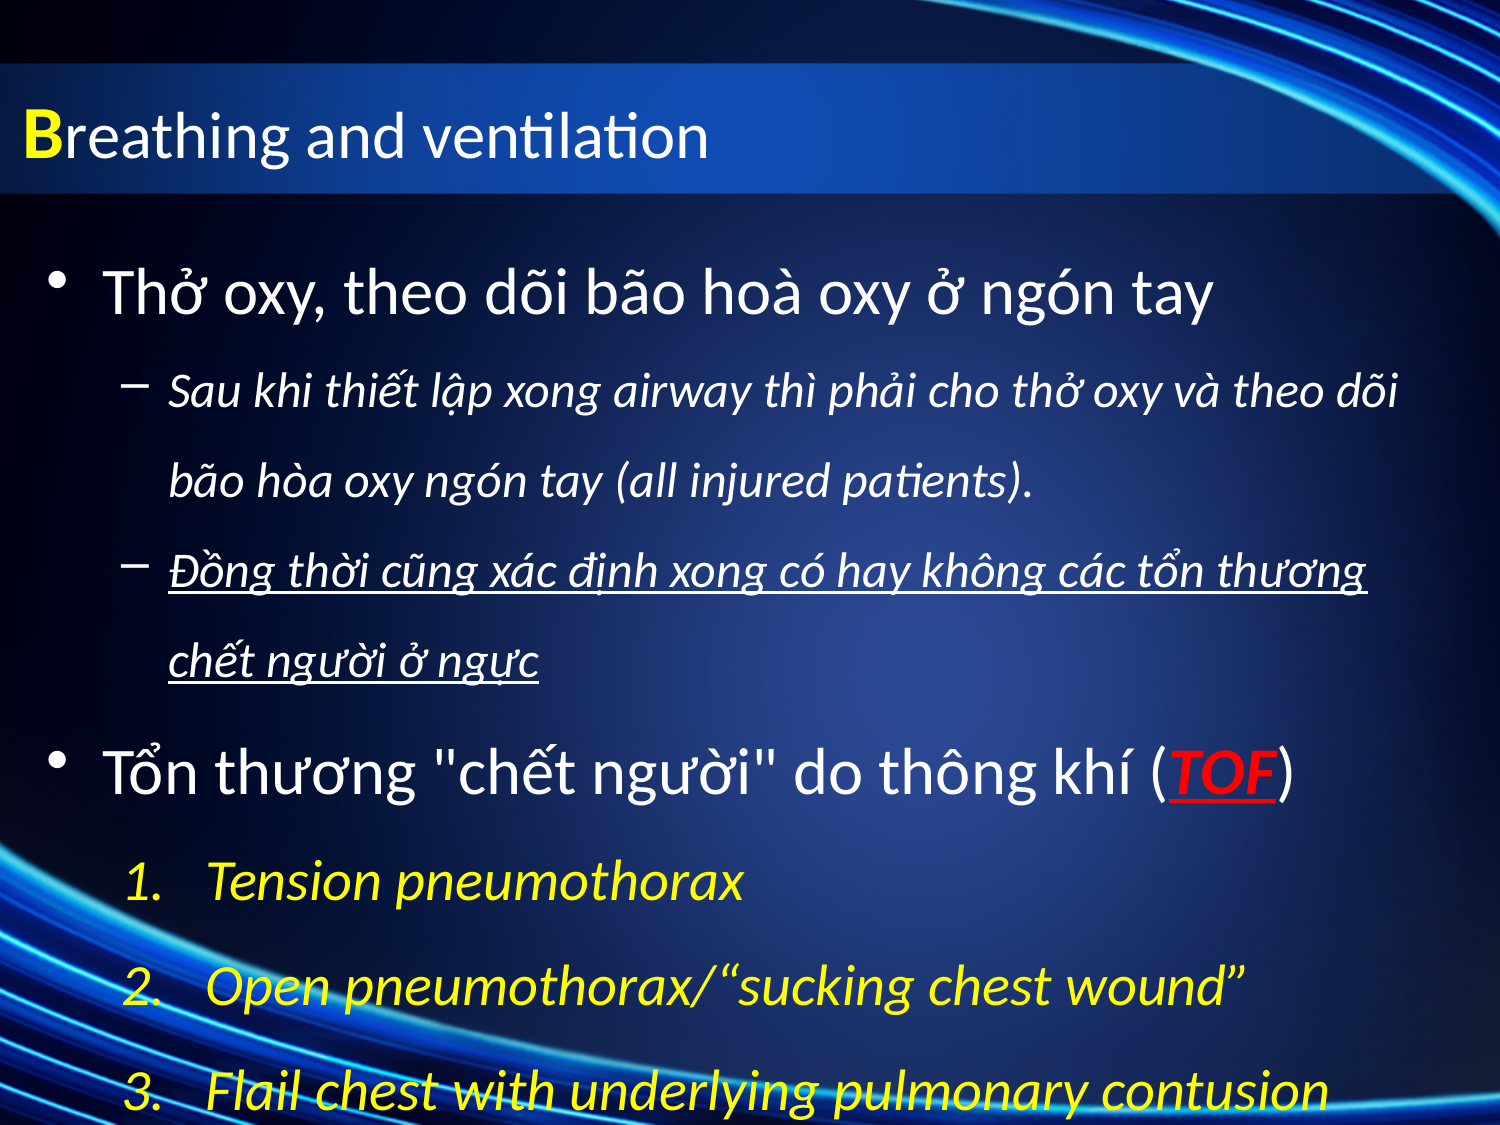

# Breathing and ventilation
Thở oxy, theo dõi bão hoà oxy ở ngón tay
Sau khi thiết lập xong airway thì phải cho thở oxy và theo dõi bão hòa oxy ngón tay (all injured patients).
Đồng thời cũng xác định xong có hay không các tổn thương chết người ở ngực
Tổn thương "chết người" do thông khí (TOF)
Tension pneumothorax
Open pneumothorax/“sucking chest wound”
Flail chest with underlying pulmonary contusion